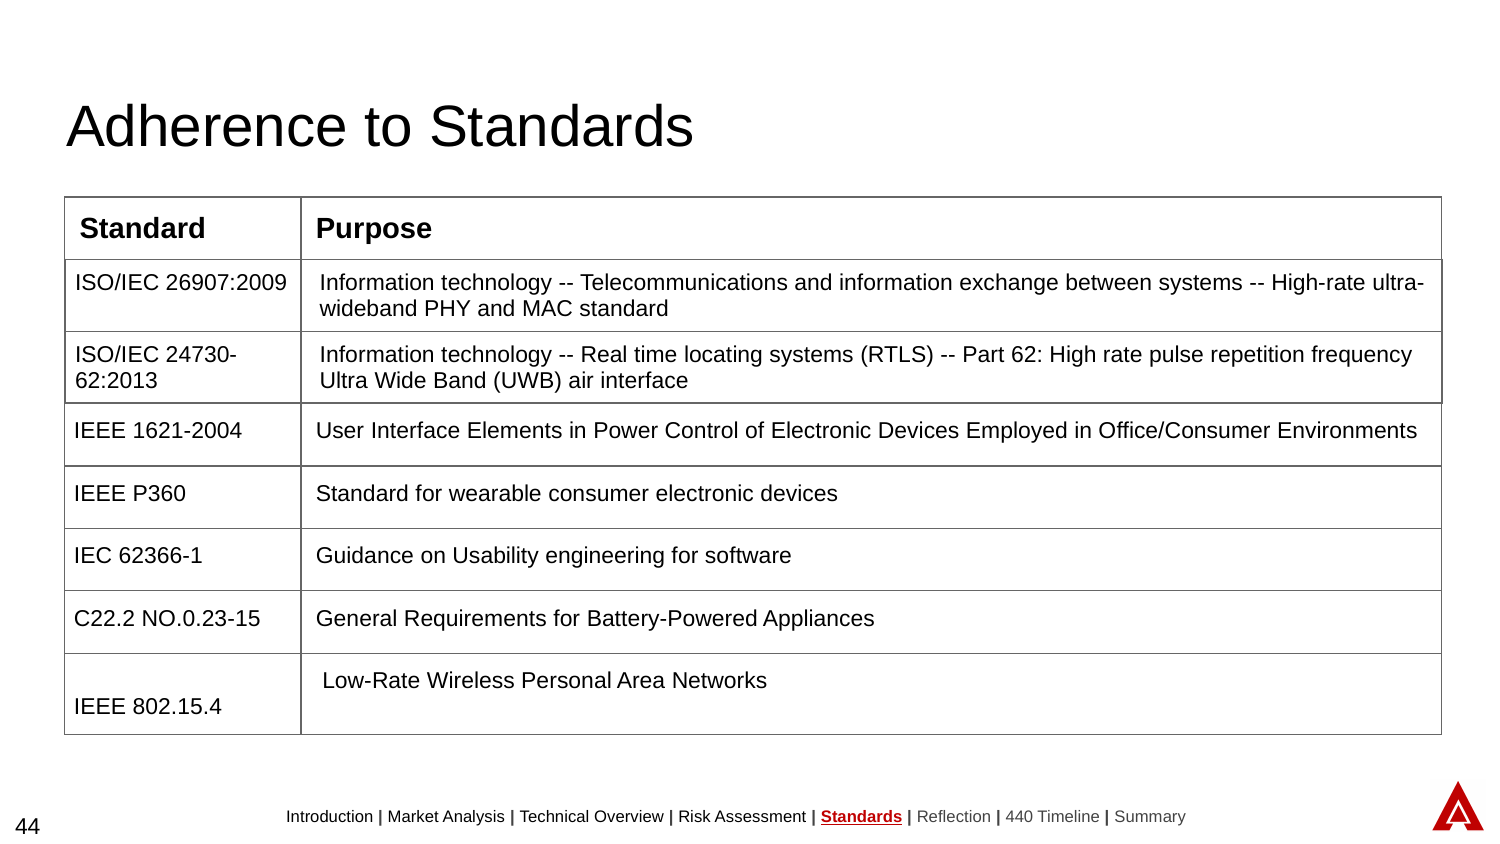

# Adherence to Standards
| Standard | Purpose |
| --- | --- |
| ISO/IEC 26907:2009 | Information technology -- Telecommunications and information exchange between systems -- High-rate ultra-wideband PHY and MAC standard |
| ISO/IEC 24730-62:2013 | Information technology -- Real time locating systems (RTLS) -- Part 62: High rate pulse repetition frequency Ultra Wide Band (UWB) air interface |
| IEEE 1621-2004 | User Interface Elements in Power Control of Electronic Devices Employed in Office/Consumer Environments |
| IEEE P360 | Standard for wearable consumer electronic devices |
| IEC 62366-1 | Guidance on Usability engineering for software |
| C22.2 NO.0.23-15 | General Requirements for Battery-Powered Appliances |
| IEEE 802.15.4 | Low-Rate Wireless Personal Area Networks |
Introduction | Market Analysis | Technical Overview | Risk Assessment | Standards | Reflection | 440 Timeline | Summary
44